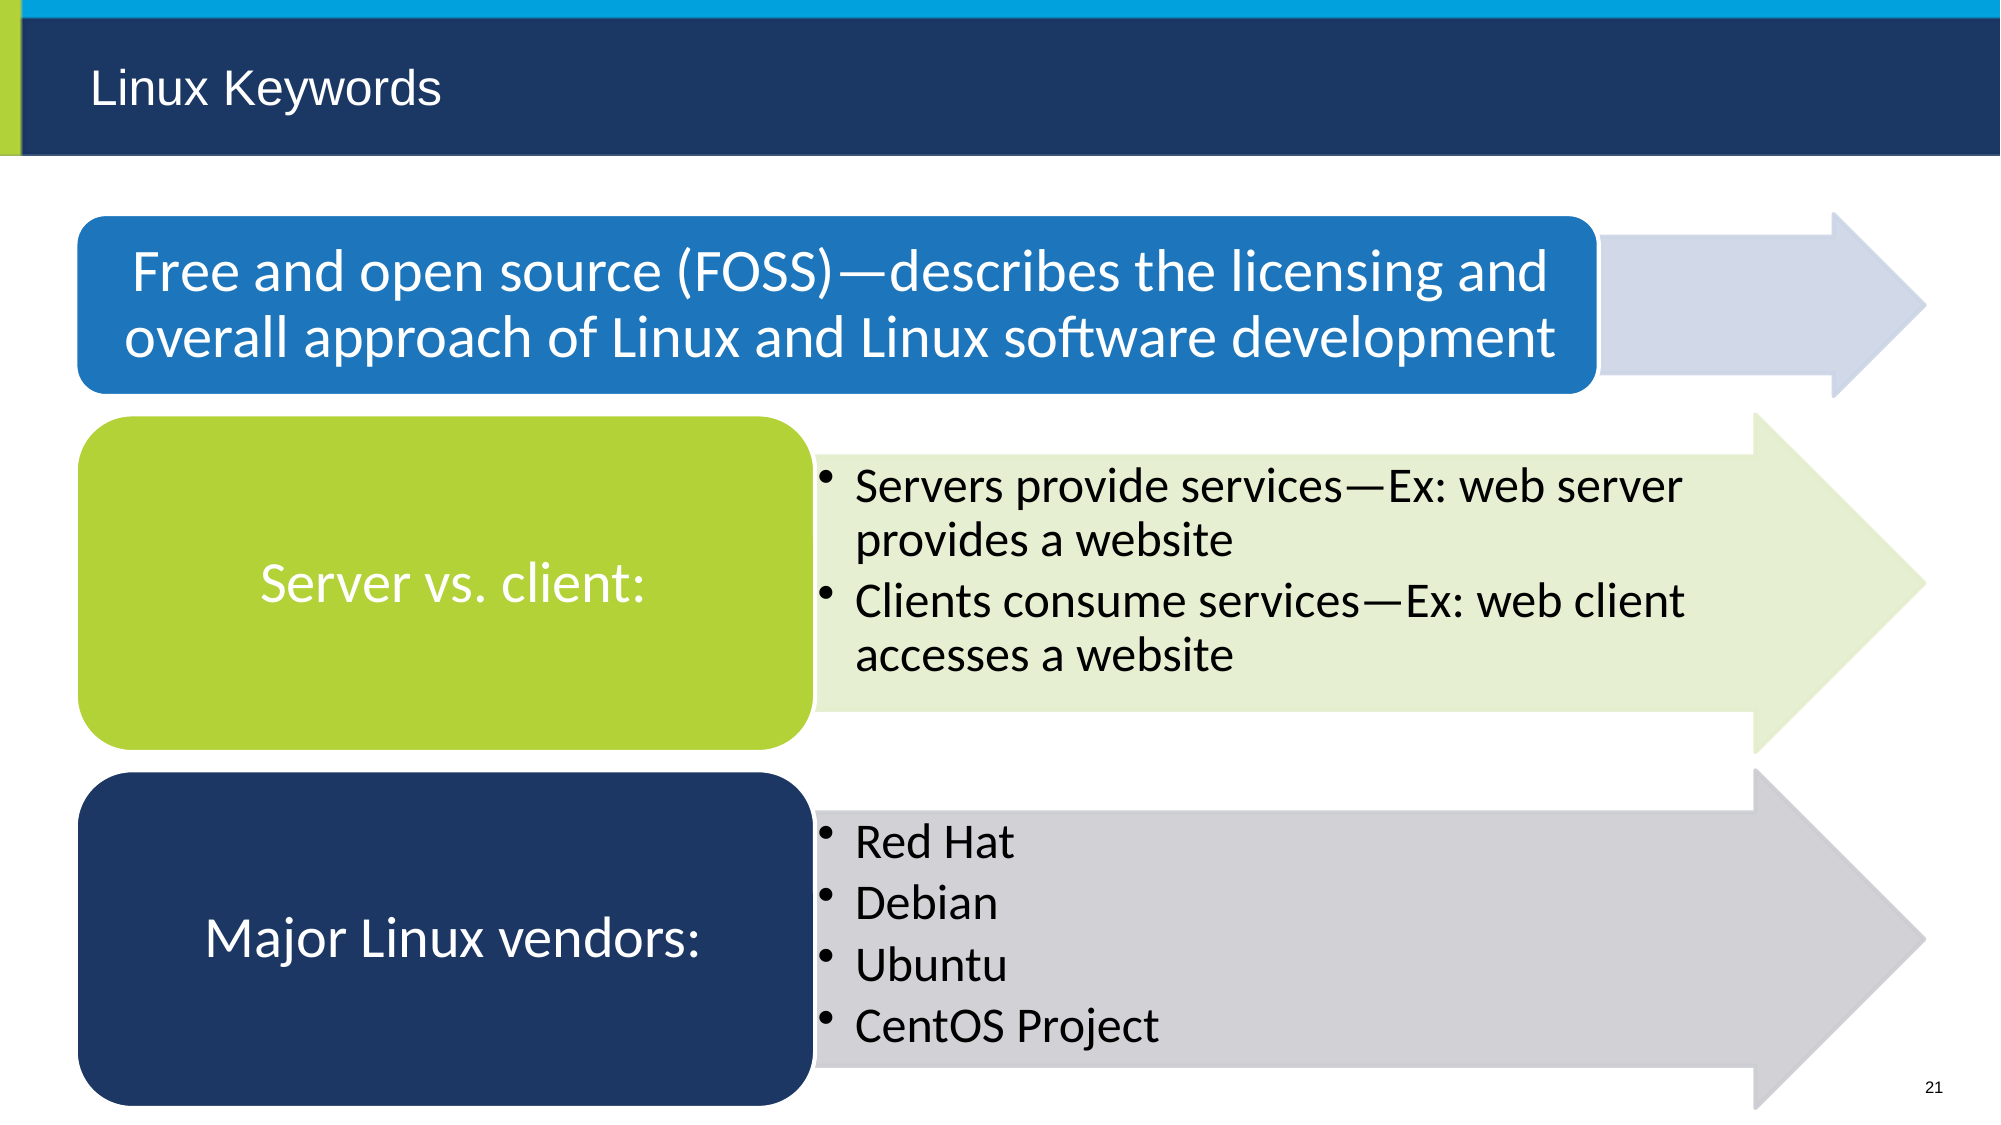

# Linux Keywords
Free and open source (FOSS)—describes the licensing and overall approach of Linux and Linux software development
Servers provide services—Ex: web server provides a website
Clients consume services—Ex: web client accesses a website
Server vs. client:
Red Hat
Debian
Ubuntu
CentOS Project
Major Linux vendors:
21